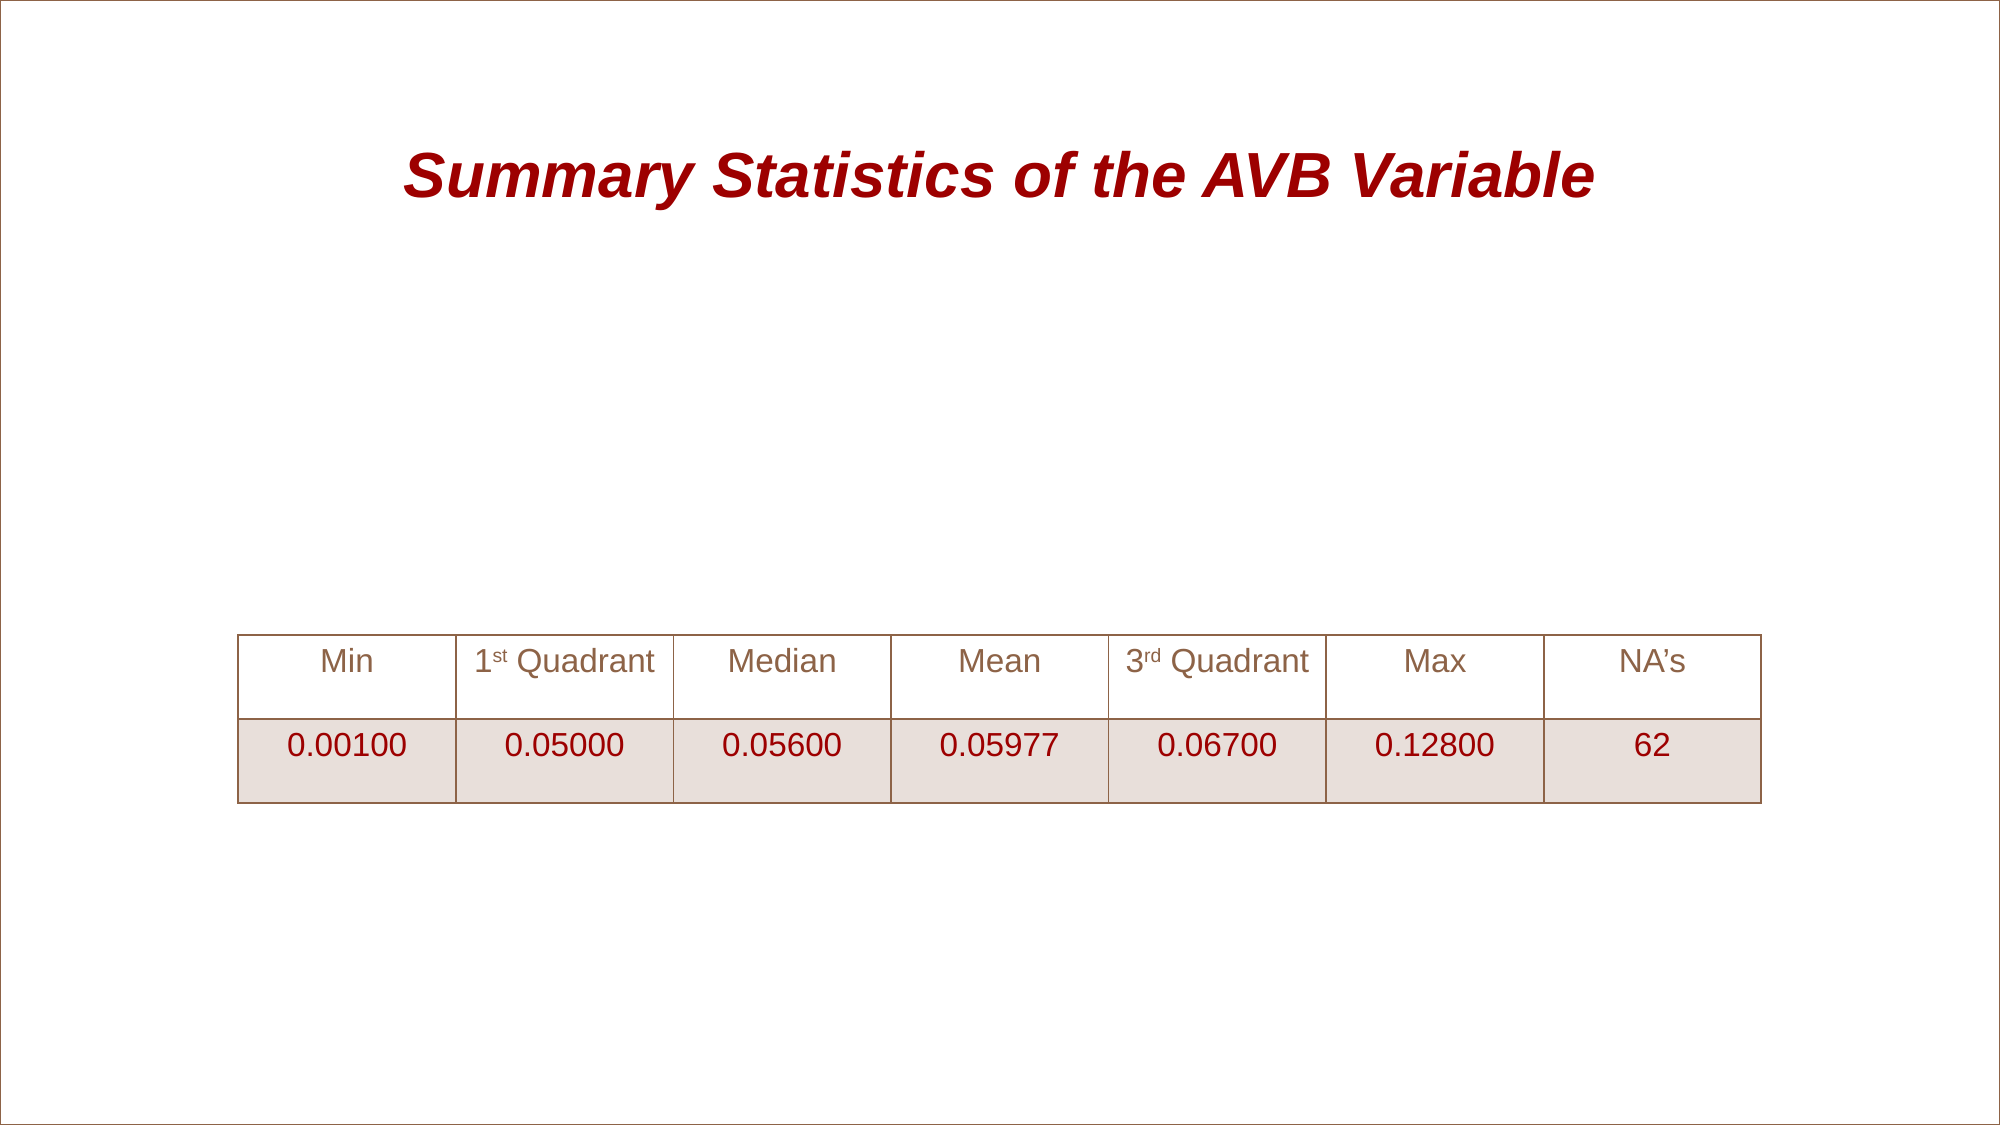

# Summary Statistics of the AVB Variable
| Min | 1st Quadrant | Median | Mean | 3rd Quadrant | Max | NA’s |
| --- | --- | --- | --- | --- | --- | --- |
| 0.00100 | 0.05000 | 0.05600 | 0.05977 | 0.06700 | 0.12800 | 62 |
16